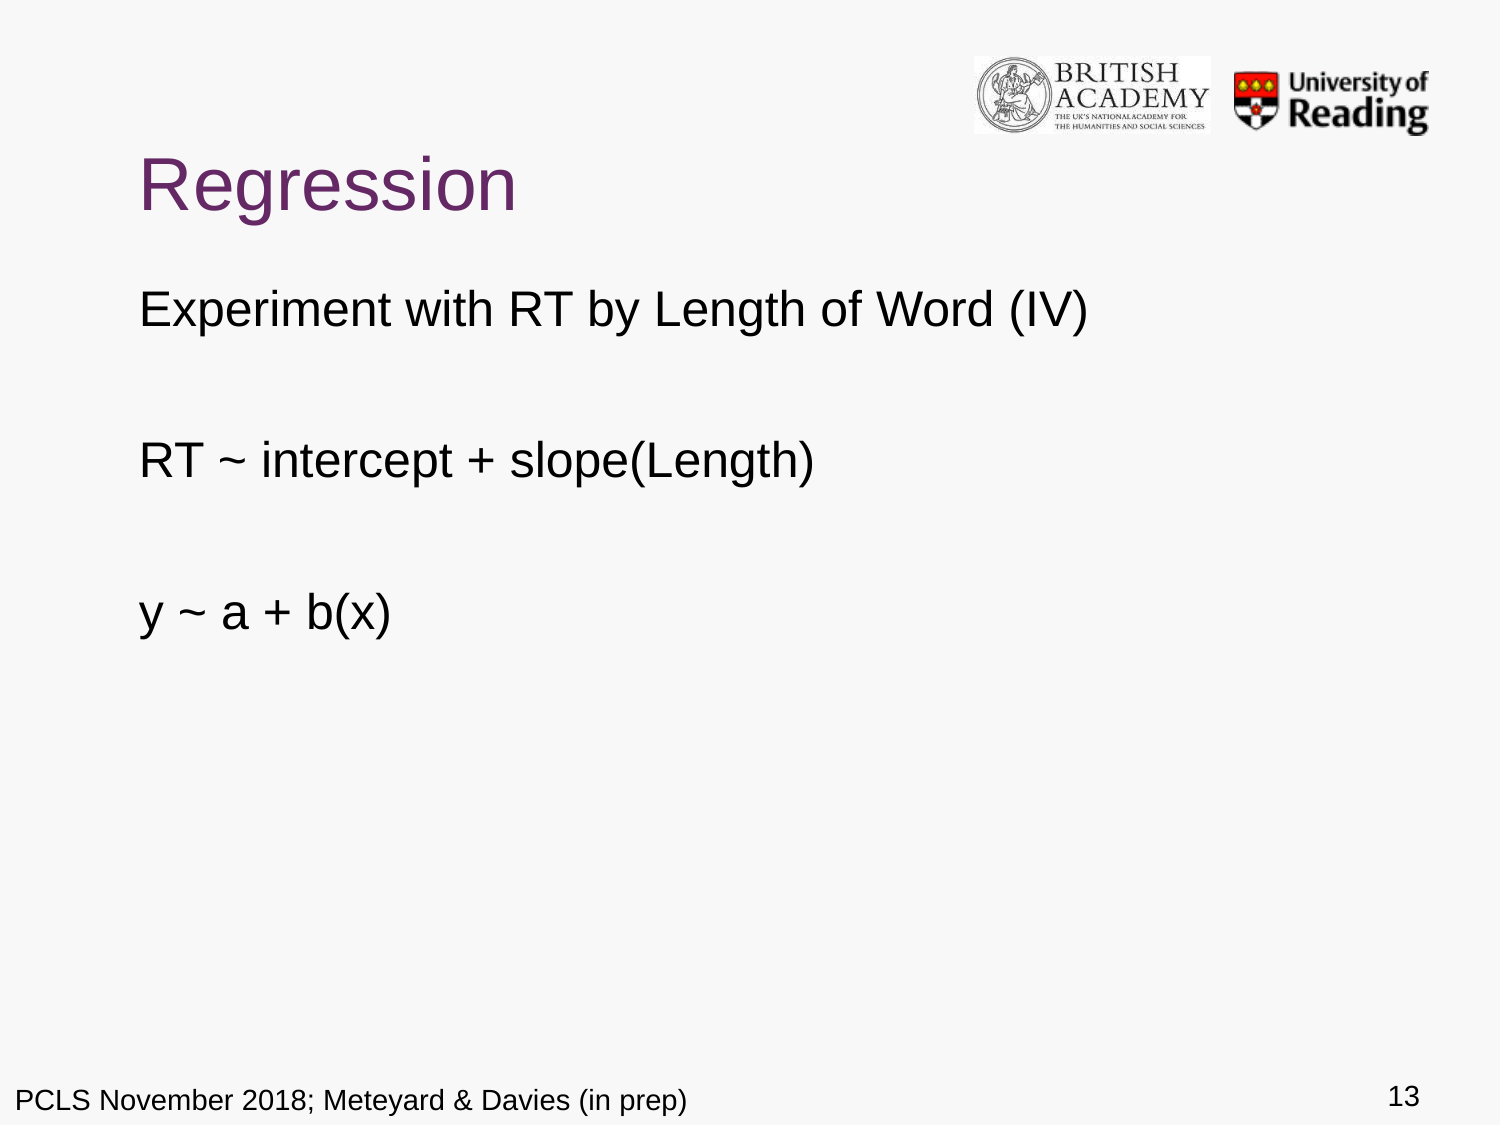

# Regression
Experiment with RT by Length of Word (IV)

RT ~ intercept + slope(Length)

y ~ a + b(x)

13